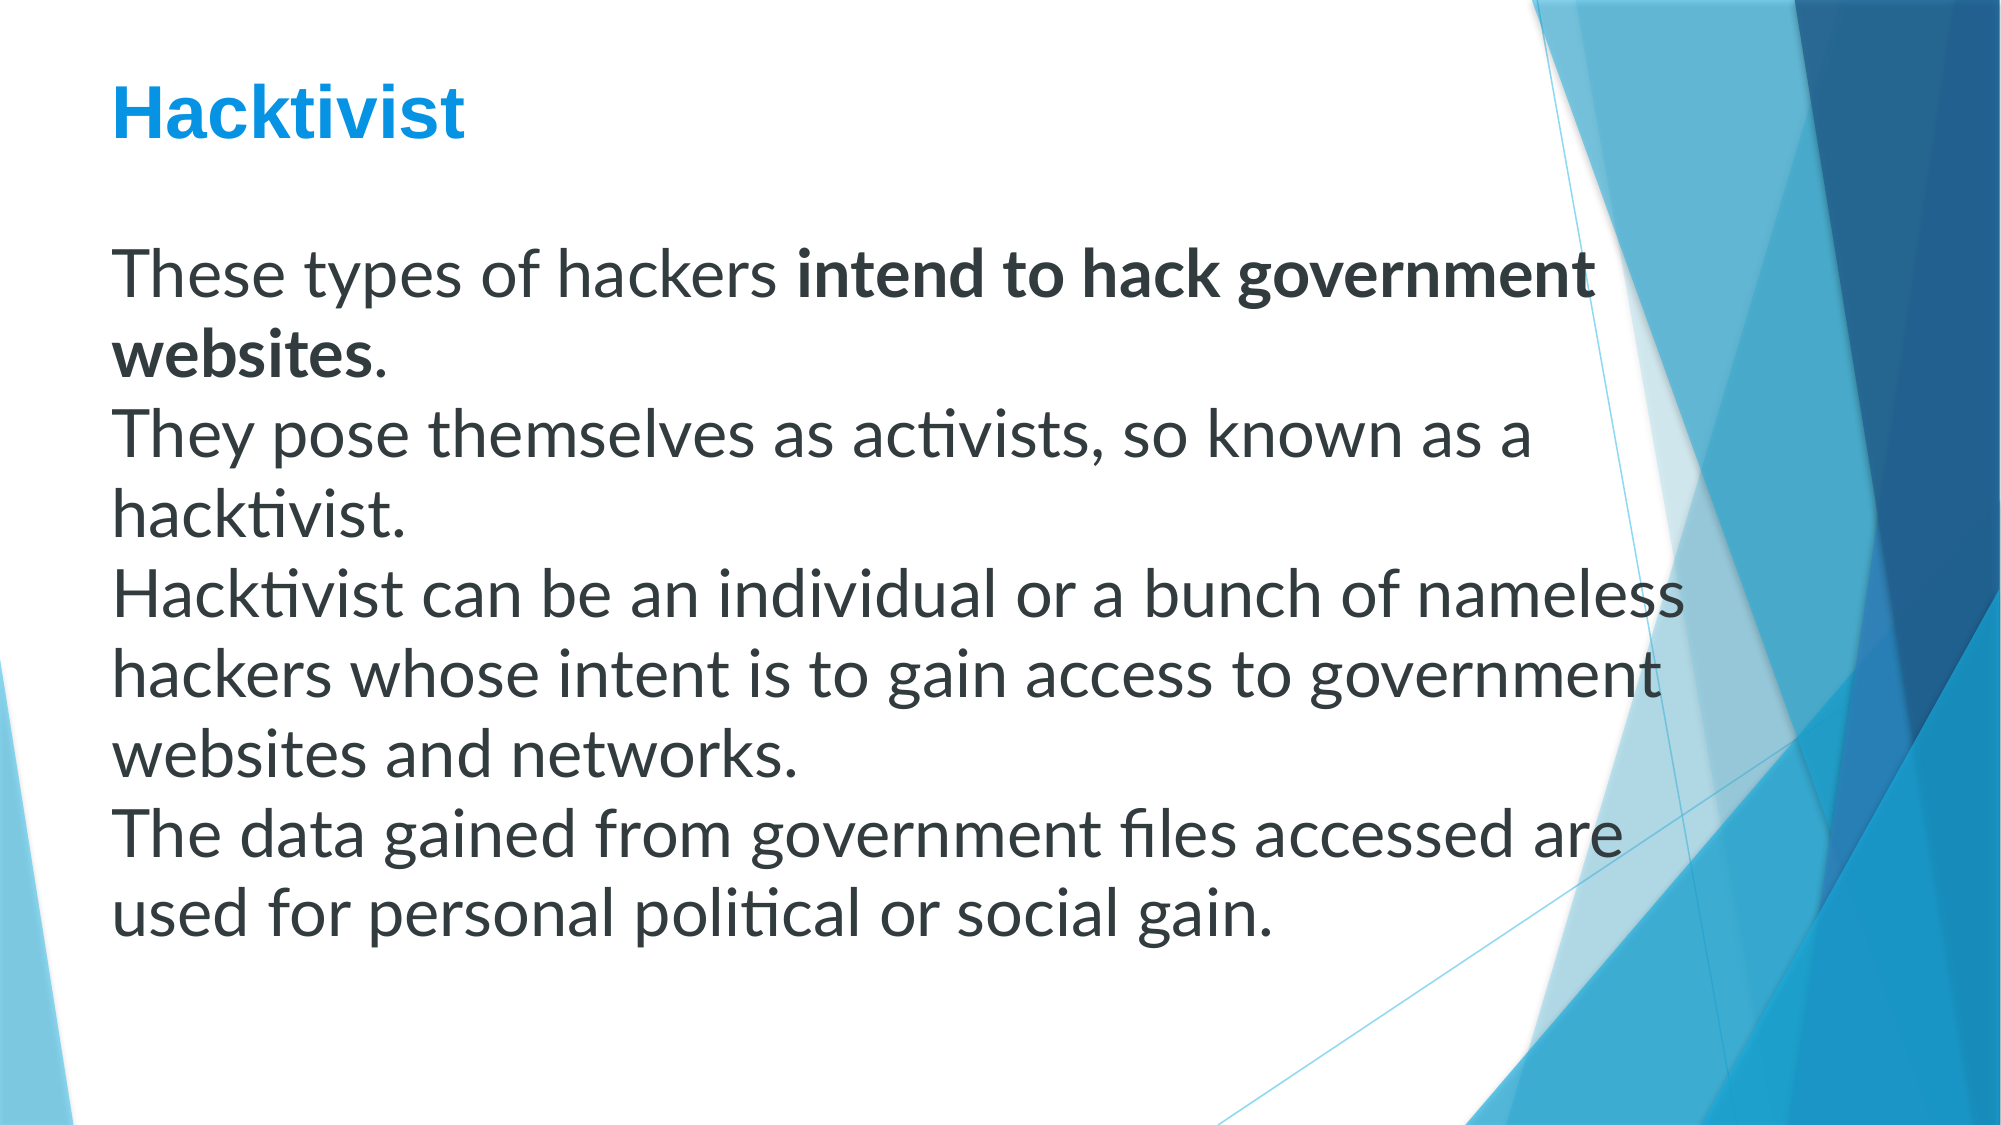

# Hacktivist
These types of hackers intend to hack government websites.
They pose themselves as activists, so known as a hacktivist.
Hacktivist can be an individual or a bunch of nameless hackers whose intent is to gain access to government websites and networks.
The data gained from government files accessed are used for personal political or social gain.